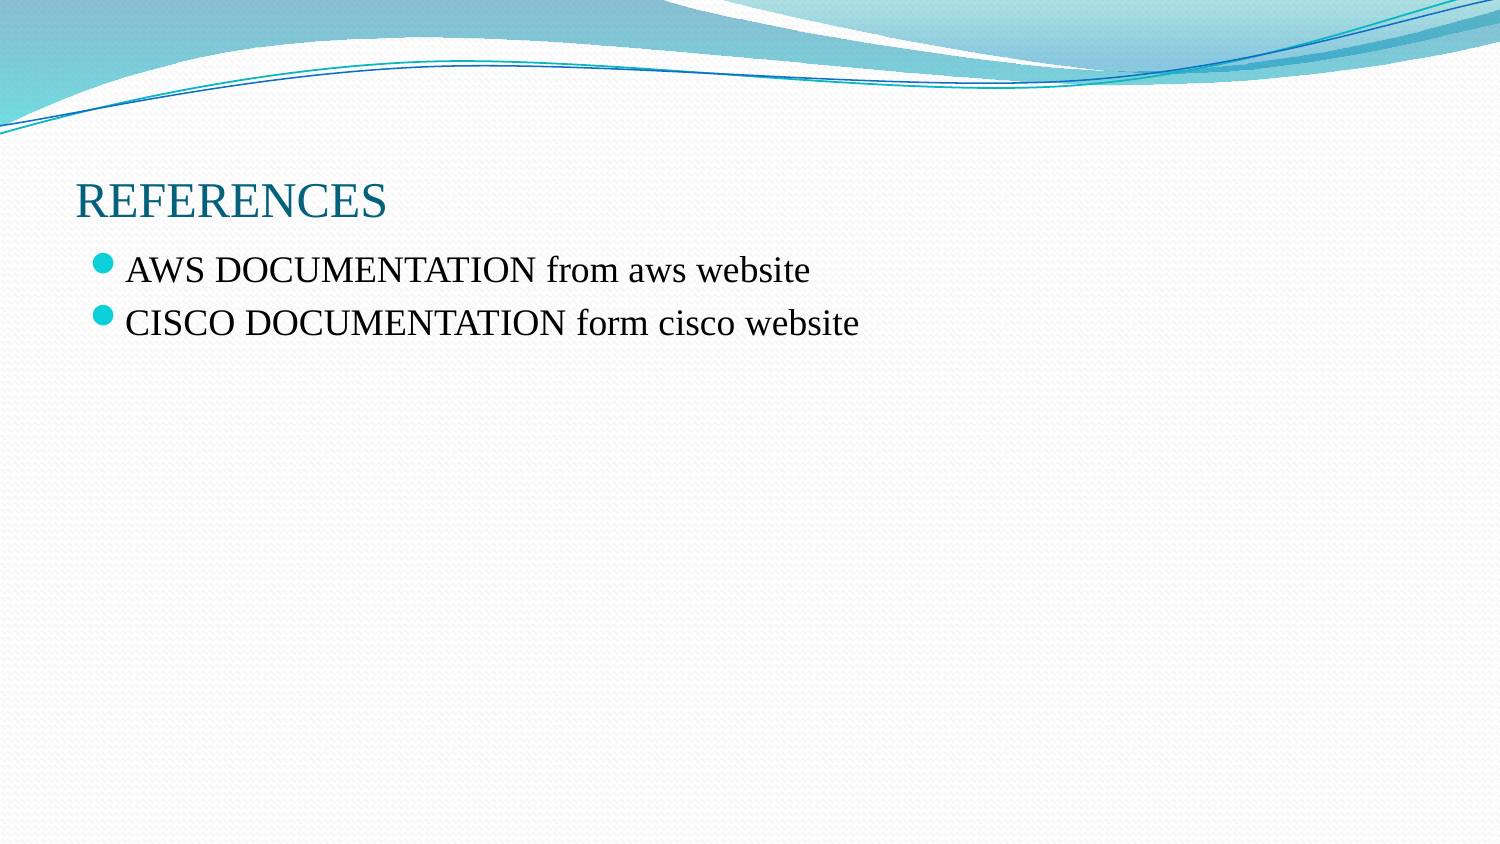

# REFERENCES
AWS DOCUMENTATION from aws website
CISCO DOCUMENTATION form cisco website